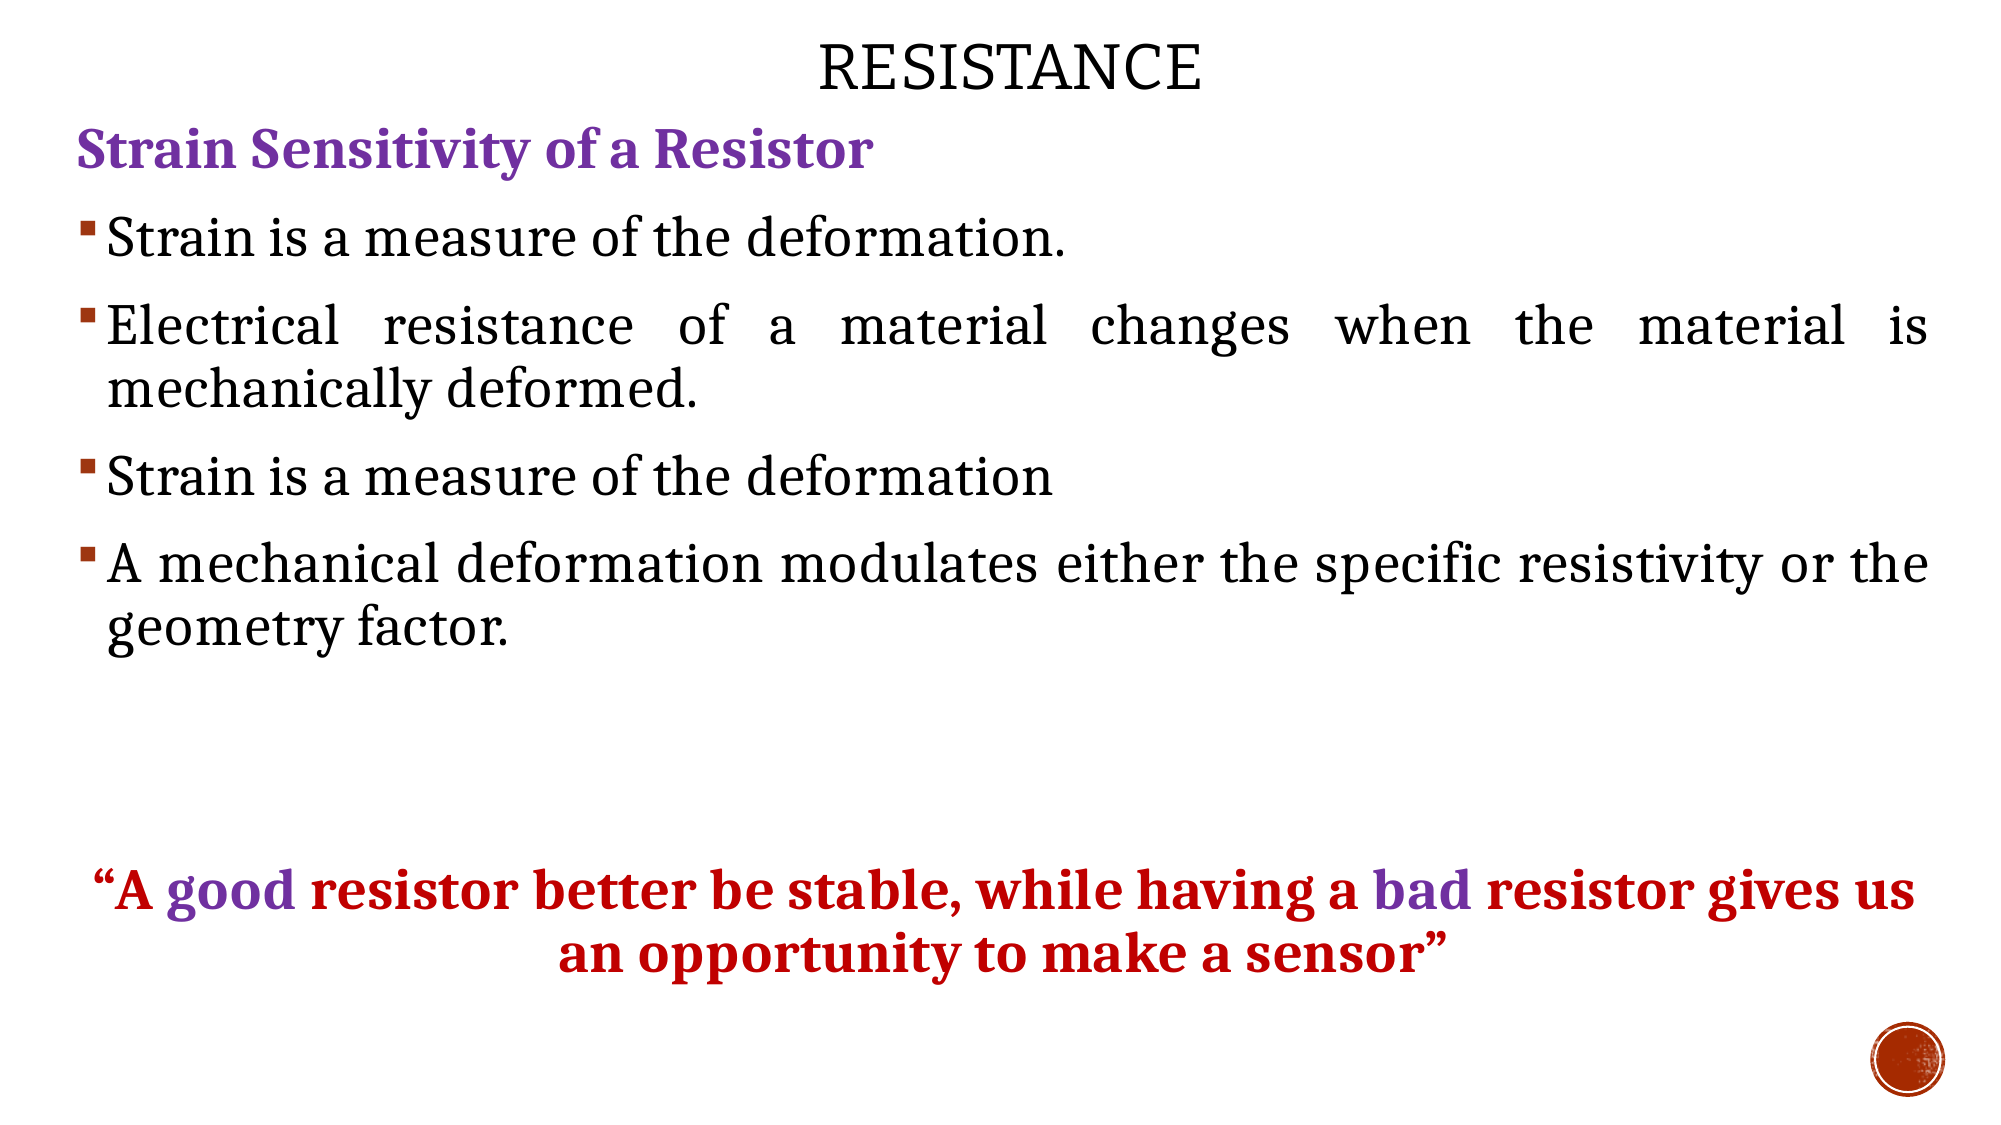

# Resistance
Strain Sensitivity of a Resistor
Strain is a measure of the deformation.
Electrical resistance of a material changes when the material is mechanically deformed.
Strain is a measure of the deformation
A mechanical deformation modulates either the specific resistivity or the geometry factor.

“A good resistor better be stable, while having a bad resistor gives us an opportunity to make a sensor”